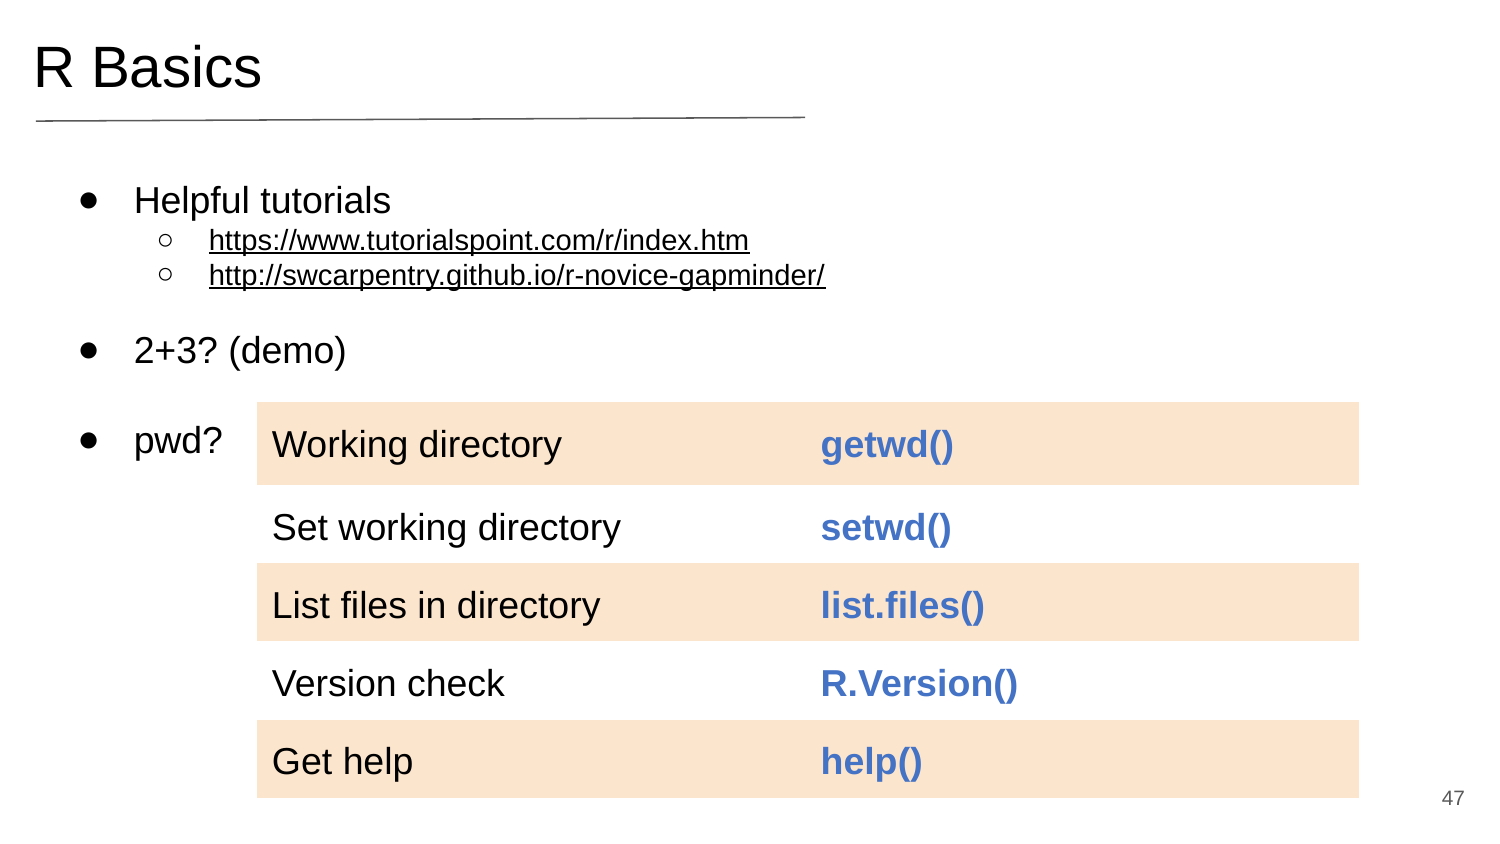

R Basics
Helpful tutorials
https://www.tutorialspoint.com/r/index.htm
http://swcarpentry.github.io/r-novice-gapminder/
2+3? (demo)
pwd?
| Working directory | getwd() |
| --- | --- |
| Set working directory | setwd() |
| List files in directory | list.files() |
| Version check | R.Version() |
| Get help | help() |
47